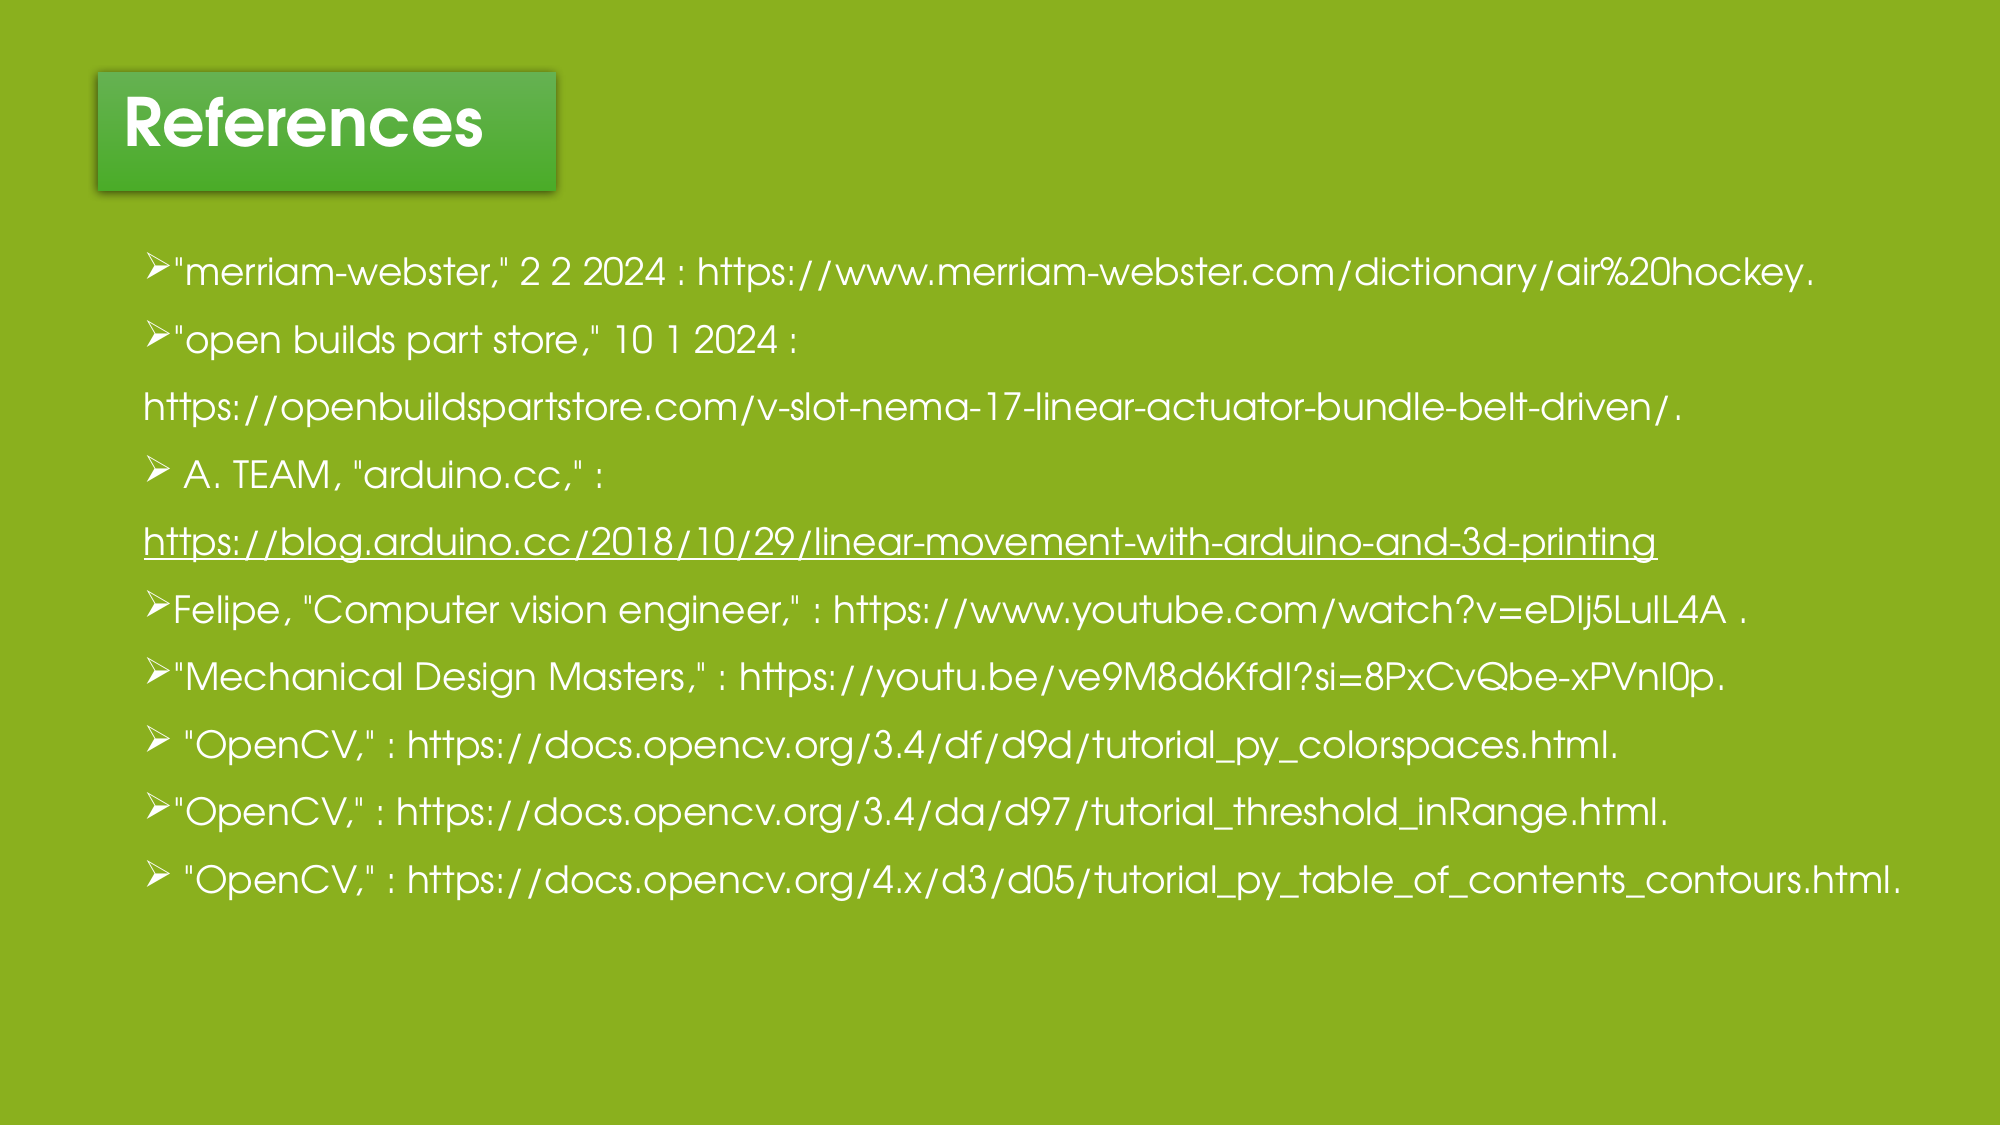

References
"merriam-webster," 2 2 2024 : https://www.merriam-webster.com/dictionary/air%20hockey.
"open builds part store," 10 1 2024 : https://openbuildspartstore.com/v-slot-nema-17-linear-actuator-bundle-belt-driven/.
 A. TEAM, "arduino.cc," : https://blog.arduino.cc/2018/10/29/linear-movement-with-arduino-and-3d-printing
Felipe, "Computer vision engineer," : https://www.youtube.com/watch?v=eDIj5LuIL4A .
"Mechanical Design Masters," : https://youtu.be/ve9M8d6KfdI?si=8PxCvQbe-xPVnI0p.
 "OpenCV," : https://docs.opencv.org/3.4/df/d9d/tutorial_py_colorspaces.html.
"OpenCV," : https://docs.opencv.org/3.4/da/d97/tutorial_threshold_inRange.html.
 "OpenCV," : https://docs.opencv.org/4.x/d3/d05/tutorial_py_table_of_contents_contours.html.